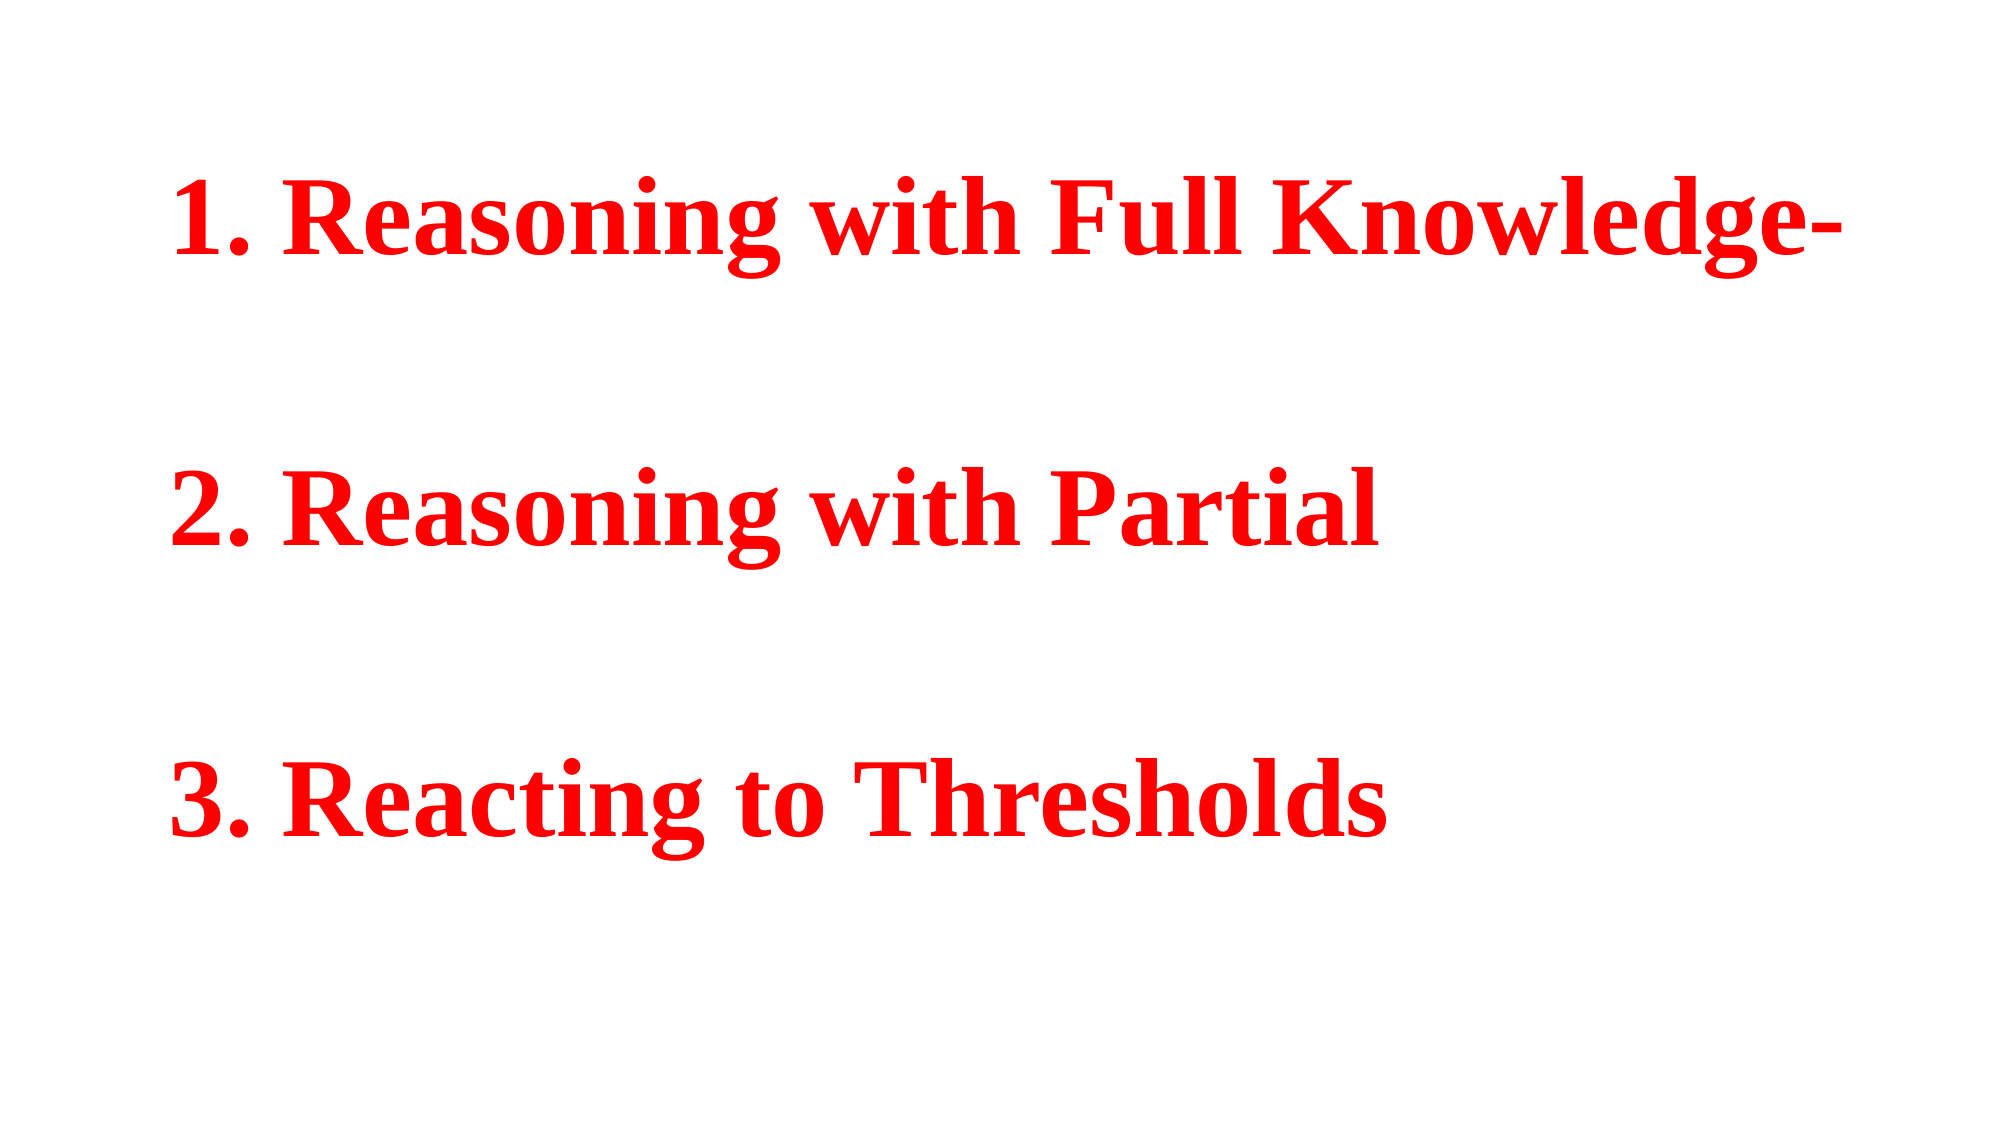

Reasoning with Full Knowledge-
 Reasoning with Partial
 Reacting to Thresholds